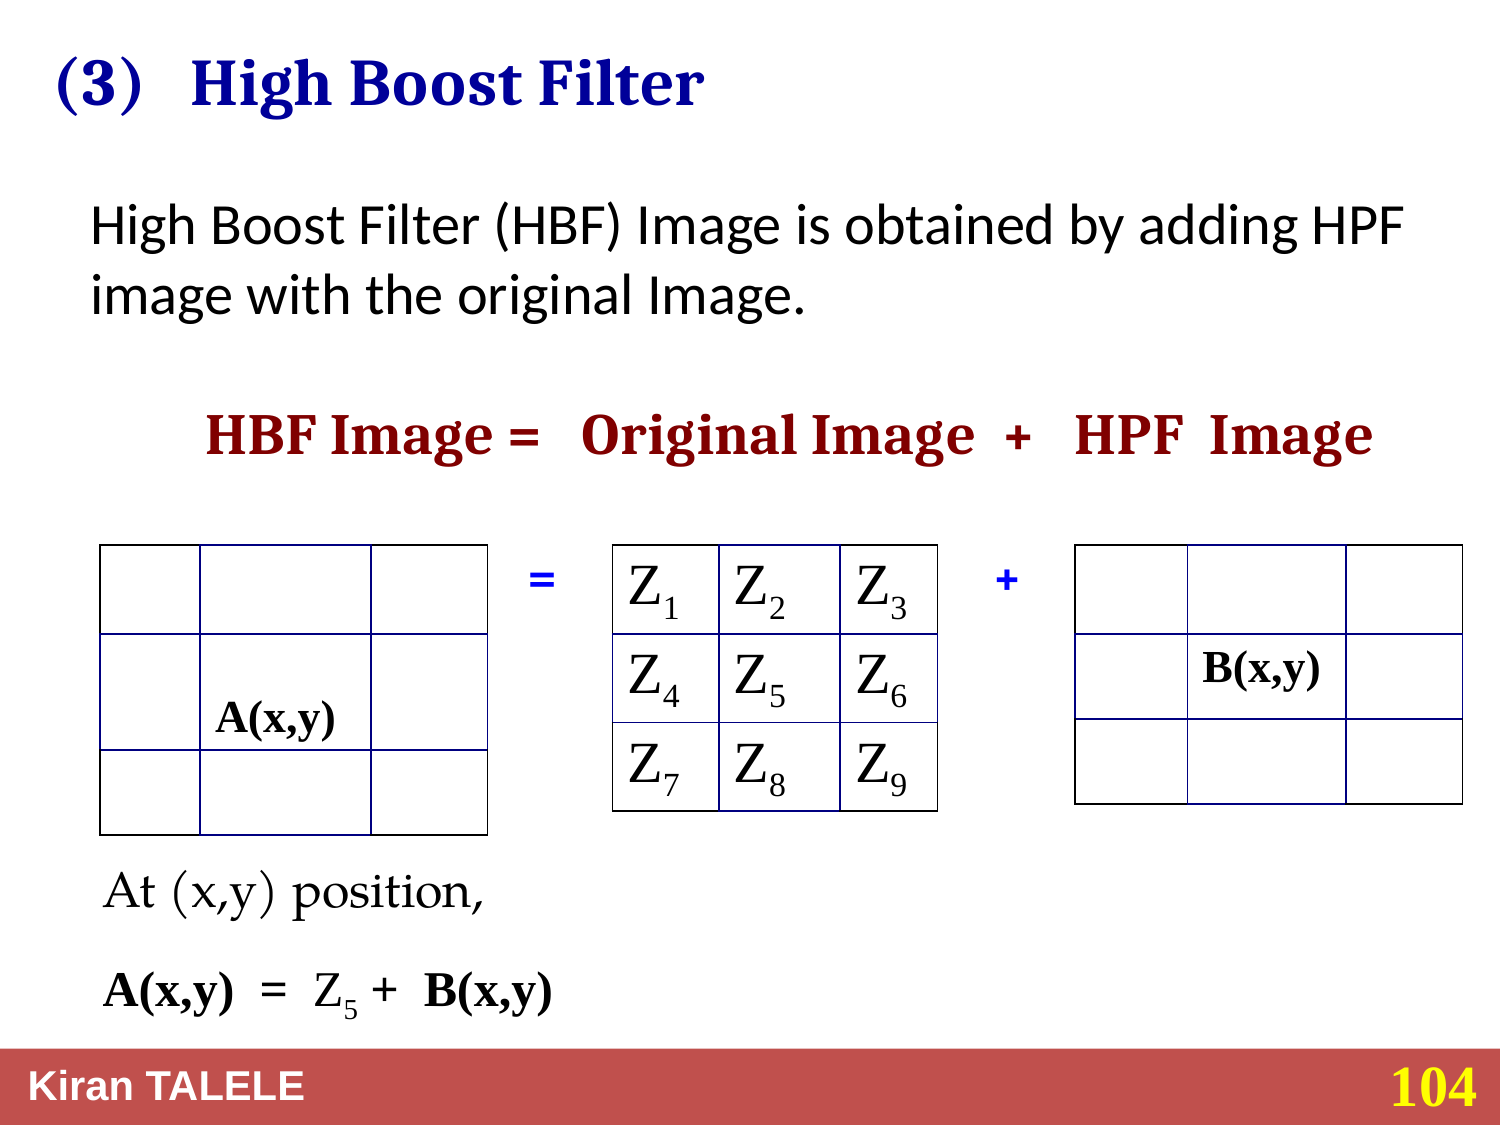

(3)   High Boost Filter
# High Boost Filter (HBF) Image is obtained by adding HPF image with the original Image.
            HBF Image =   Original Image  +   HPF  Image
=
+
|  |  |  |
| --- | --- | --- |
|  | A(x,y) |  |
|  |  |  |
| Z1 | Z2 | Z3 |
| --- | --- | --- |
| Z4 | Z5 | Z6 |
| Z7 | Z8 | Z9 |
|  |  |  |
| --- | --- | --- |
|  | B(x,y) |  |
|  |  |  |
At (x,y) position,
A(x,y)  =  Z5 +  B(x,y)
104

Kiran TALELE